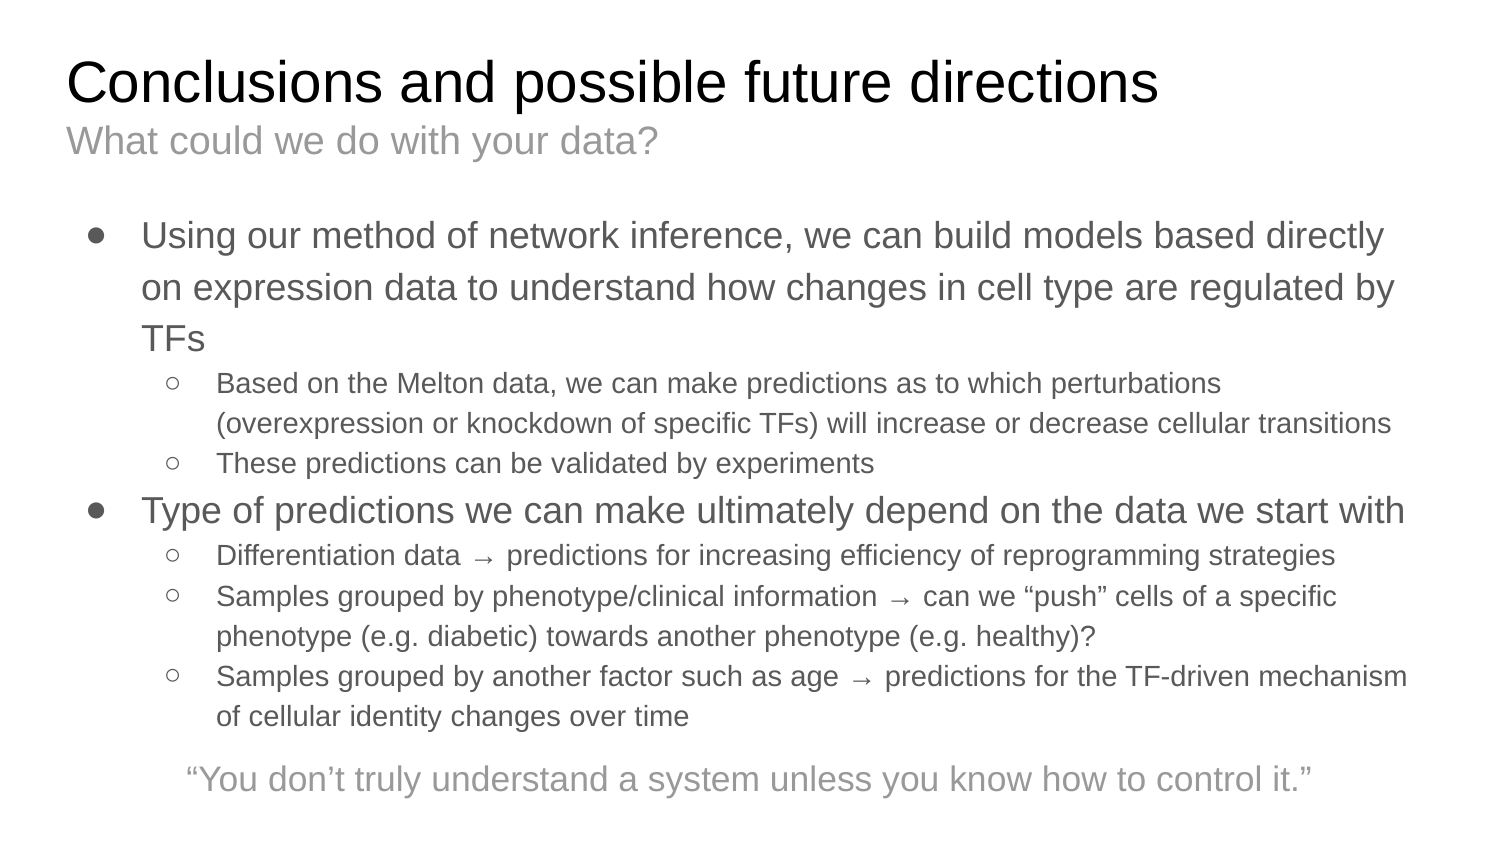

# Conclusions and possible future directions
What could we do with your data?
Using our method of network inference, we can build models based directly on expression data to understand how changes in cell type are regulated by TFs
Based on the Melton data, we can make predictions as to which perturbations (overexpression or knockdown of specific TFs) will increase or decrease cellular transitions
These predictions can be validated by experiments
Type of predictions we can make ultimately depend on the data we start with
Differentiation data → predictions for increasing efficiency of reprogramming strategies
Samples grouped by phenotype/clinical information → can we “push” cells of a specific phenotype (e.g. diabetic) towards another phenotype (e.g. healthy)?
Samples grouped by another factor such as age → predictions for the TF-driven mechanism of cellular identity changes over time
“You don’t truly understand a system unless you know how to control it.”